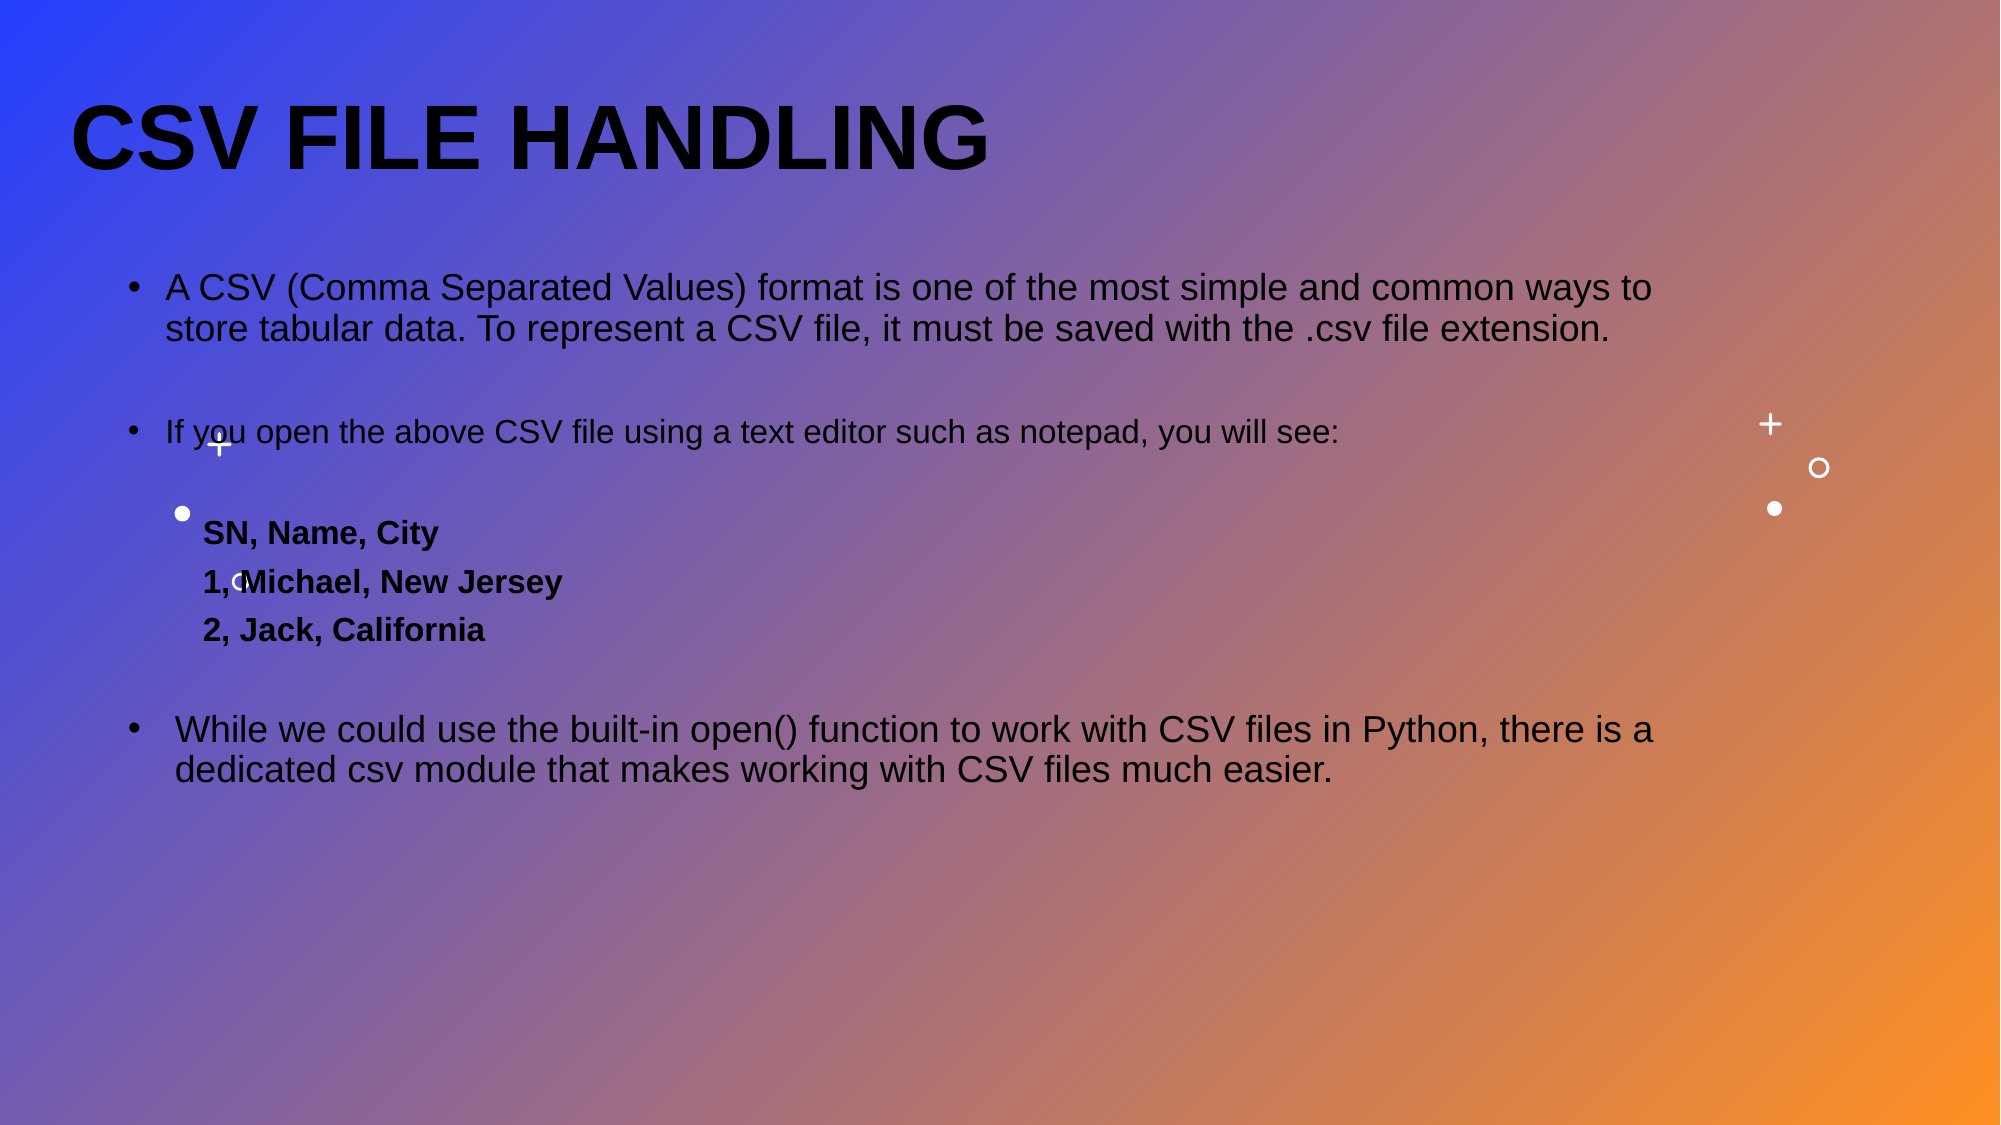

# csv file handling
A CSV (Comma Separated Values) format is one of the most simple and common ways to store tabular data. To represent a CSV file, it must be saved with the .csv file extension.

If you open the above CSV file using a text editor such as notepad, you will see:

SN, Name, City
1, Michael, New Jersey
2, Jack, California

While we could use the built-in open() function to work with CSV files in Python, there is a dedicated csv module that makes working with CSV files much easier.